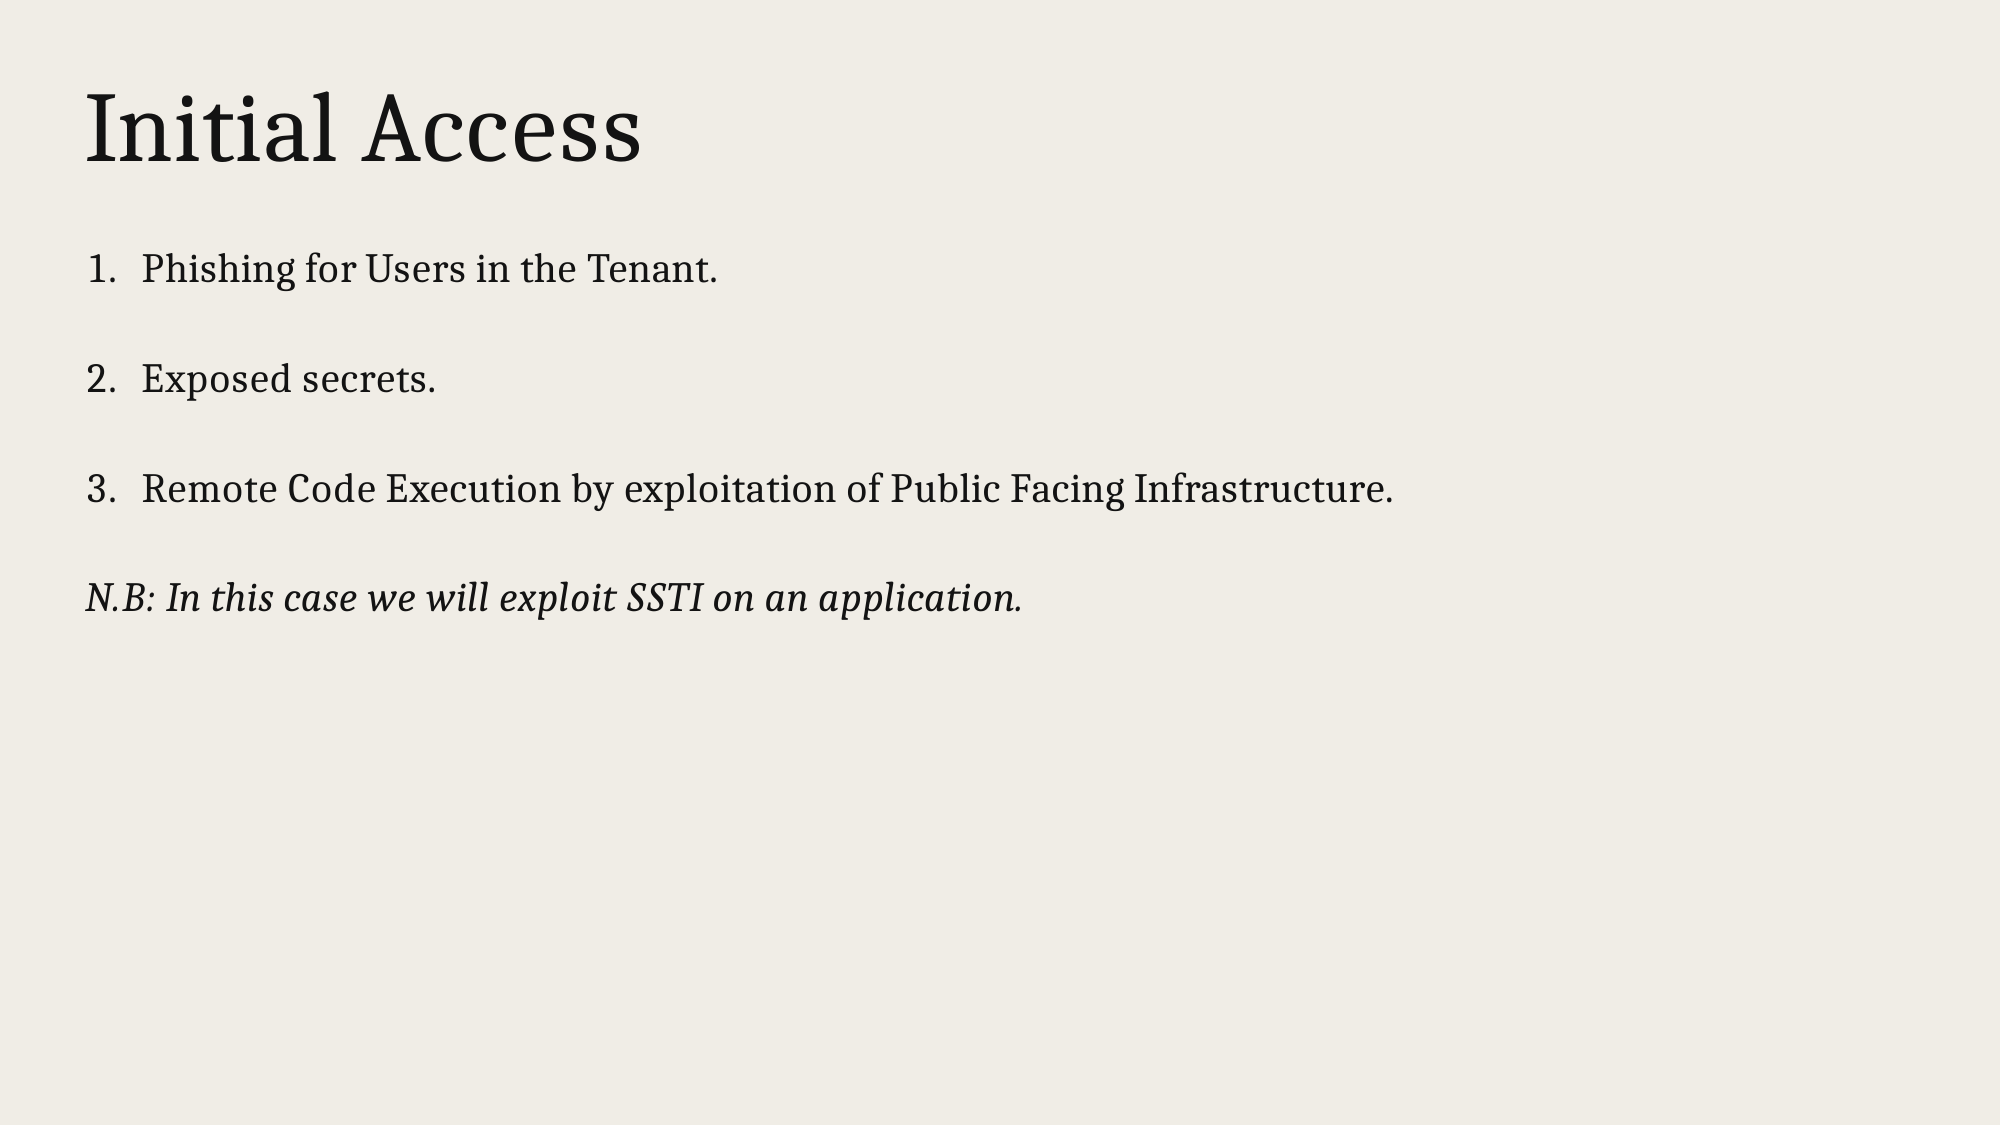

# Initial Access
Phishing for Users in the Tenant.
Exposed secrets.
Remote Code Execution by exploitation of Public Facing Infrastructure.
N.B: In this case we will exploit SSTI on an application.